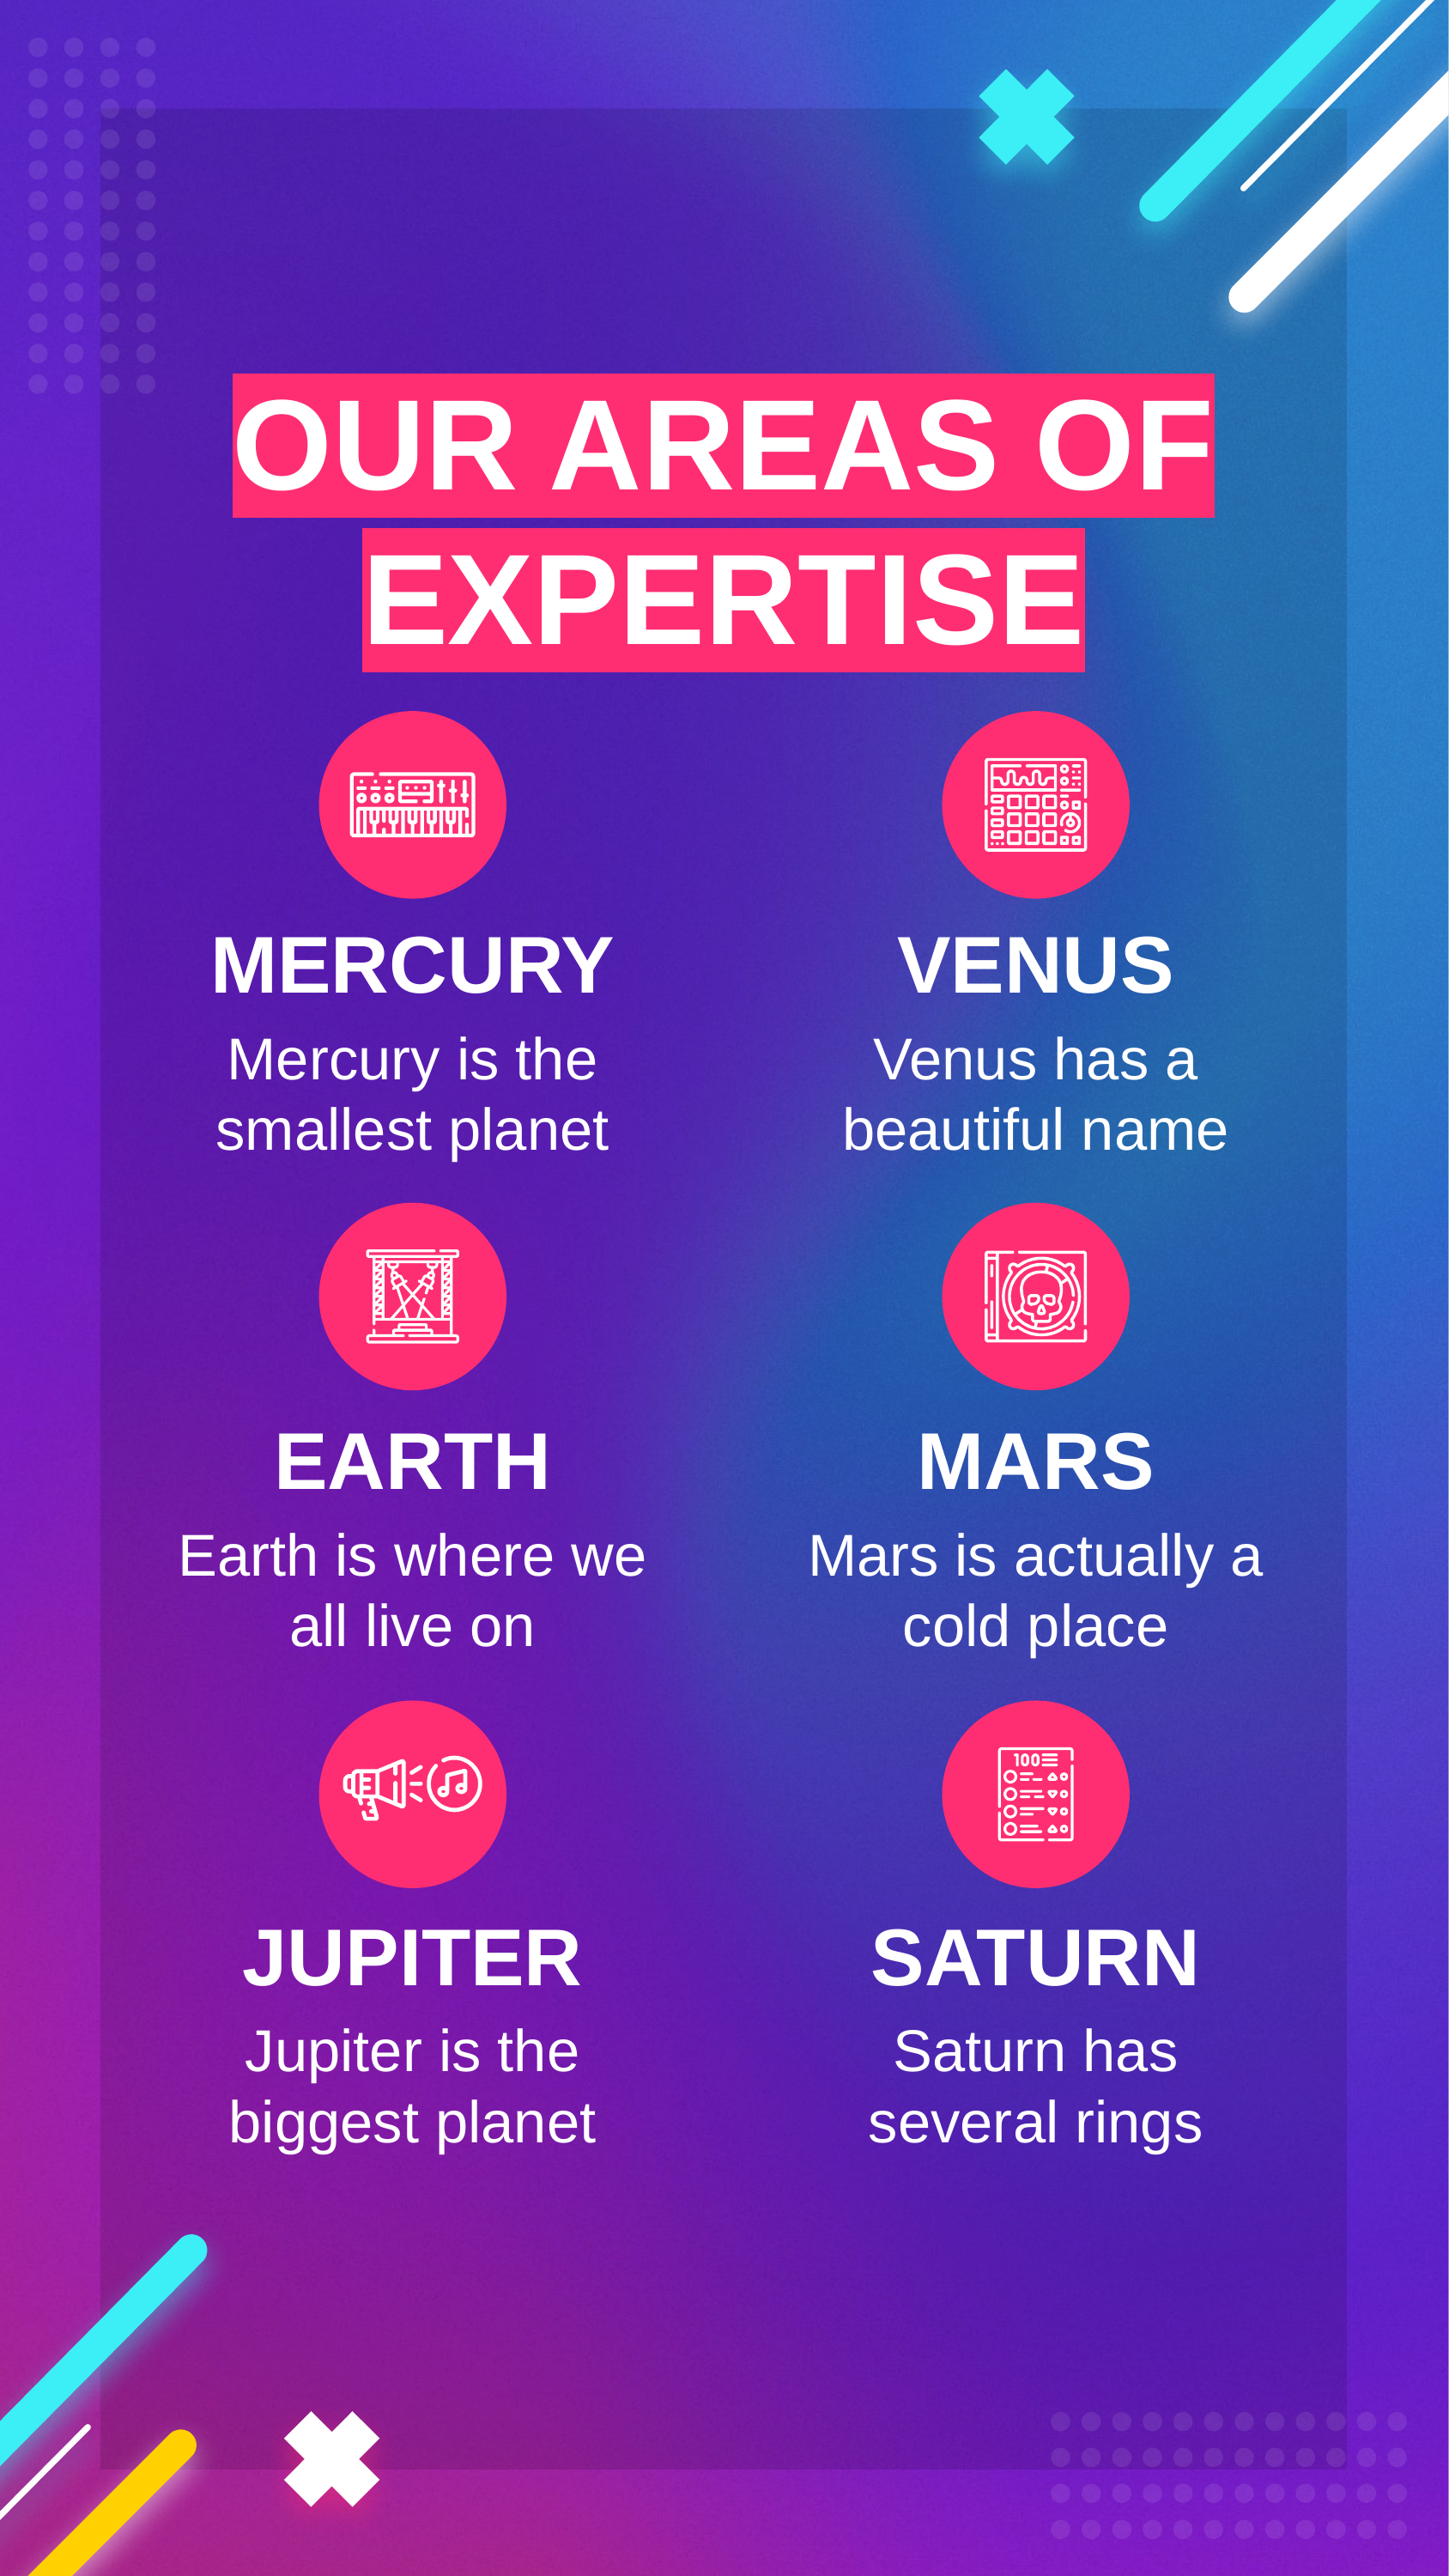

OUR AREAS OF EXPERTISE

MERCURY
VENUS
Mercury is the smallest planet
Venus has a beautiful name

EARTH
MARS
Earth is where we all live on
Mars is actually a cold place

JUPITER
# SATURN
Jupiter is the biggest planet
Saturn has several rings